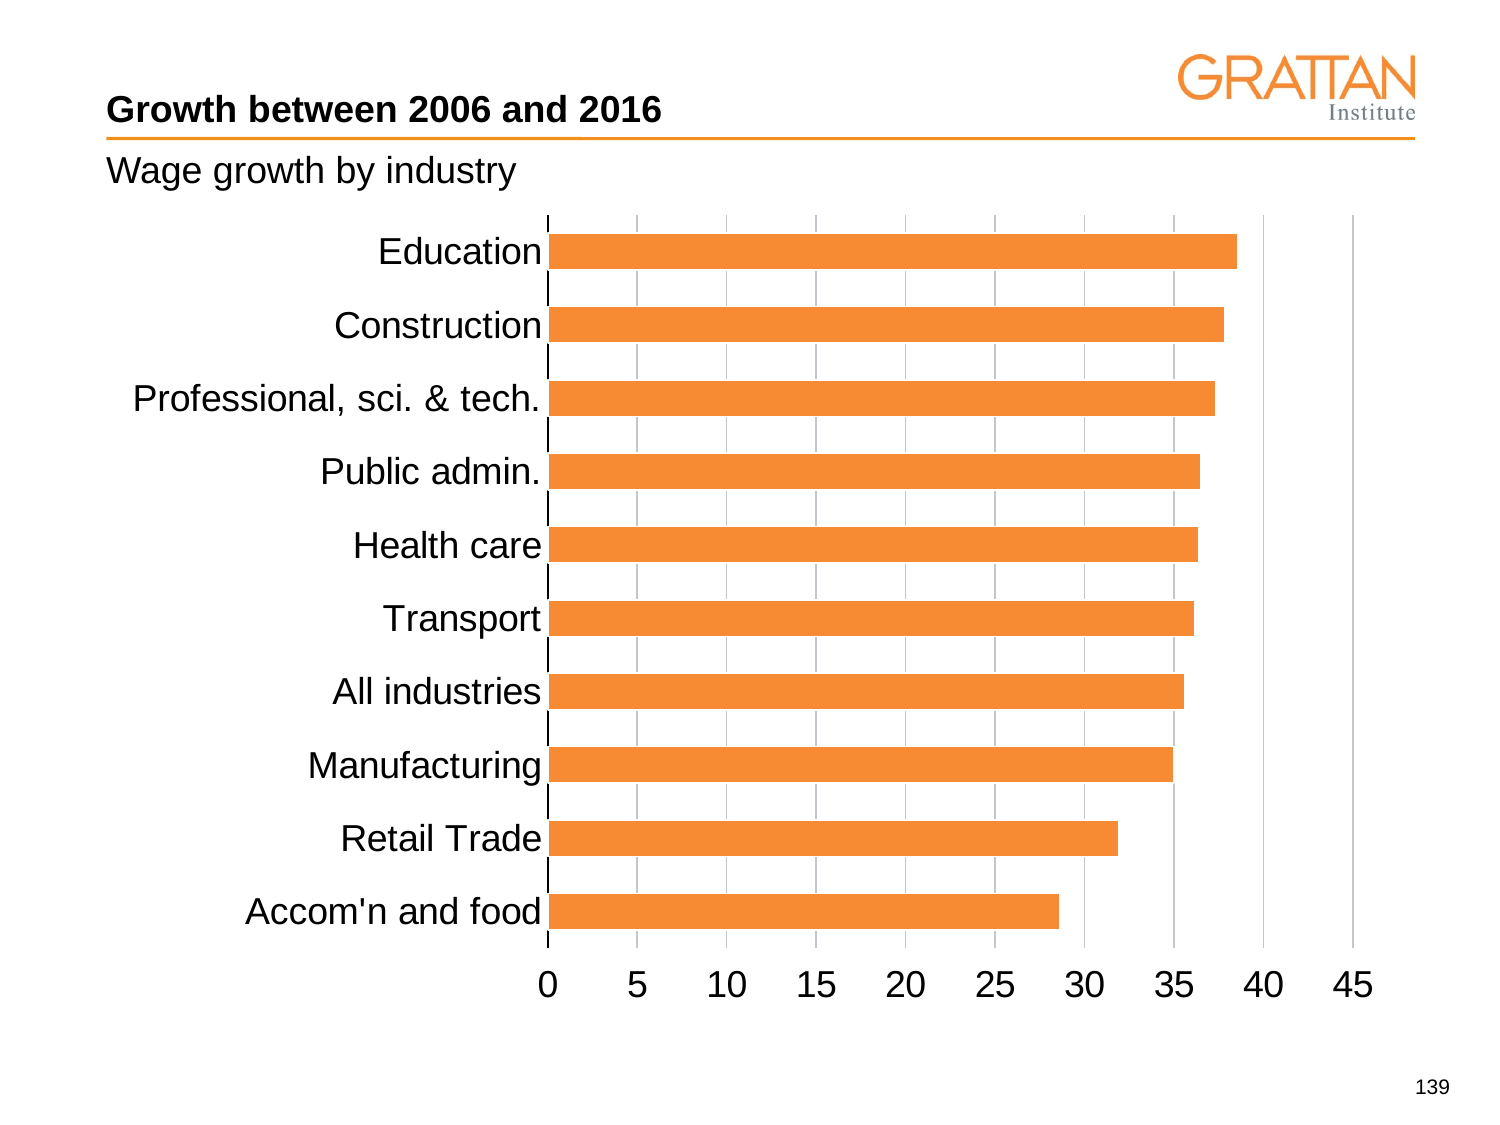

# Growth between 2006 and 2016
Wage growth by industry

### Chart

| Category | WPI 06-11 |
|---|---|
| Accom'n and food | 28.609374357286832 |
| Retail Trade | 31.936054035287054 |
| Manufacturing | 35.01112823146728 |
| All industries | 35.584612628939325 |
| Transport | 36.16040147713282 |
| Health care | 36.38043621170732 |
| Public admin. | 36.47141368603493 |
| Professional, sci. & tech. | 37.33066025126968 |
| Construction | 37.82097063291514 |
| Education | 38.57779421165439 |